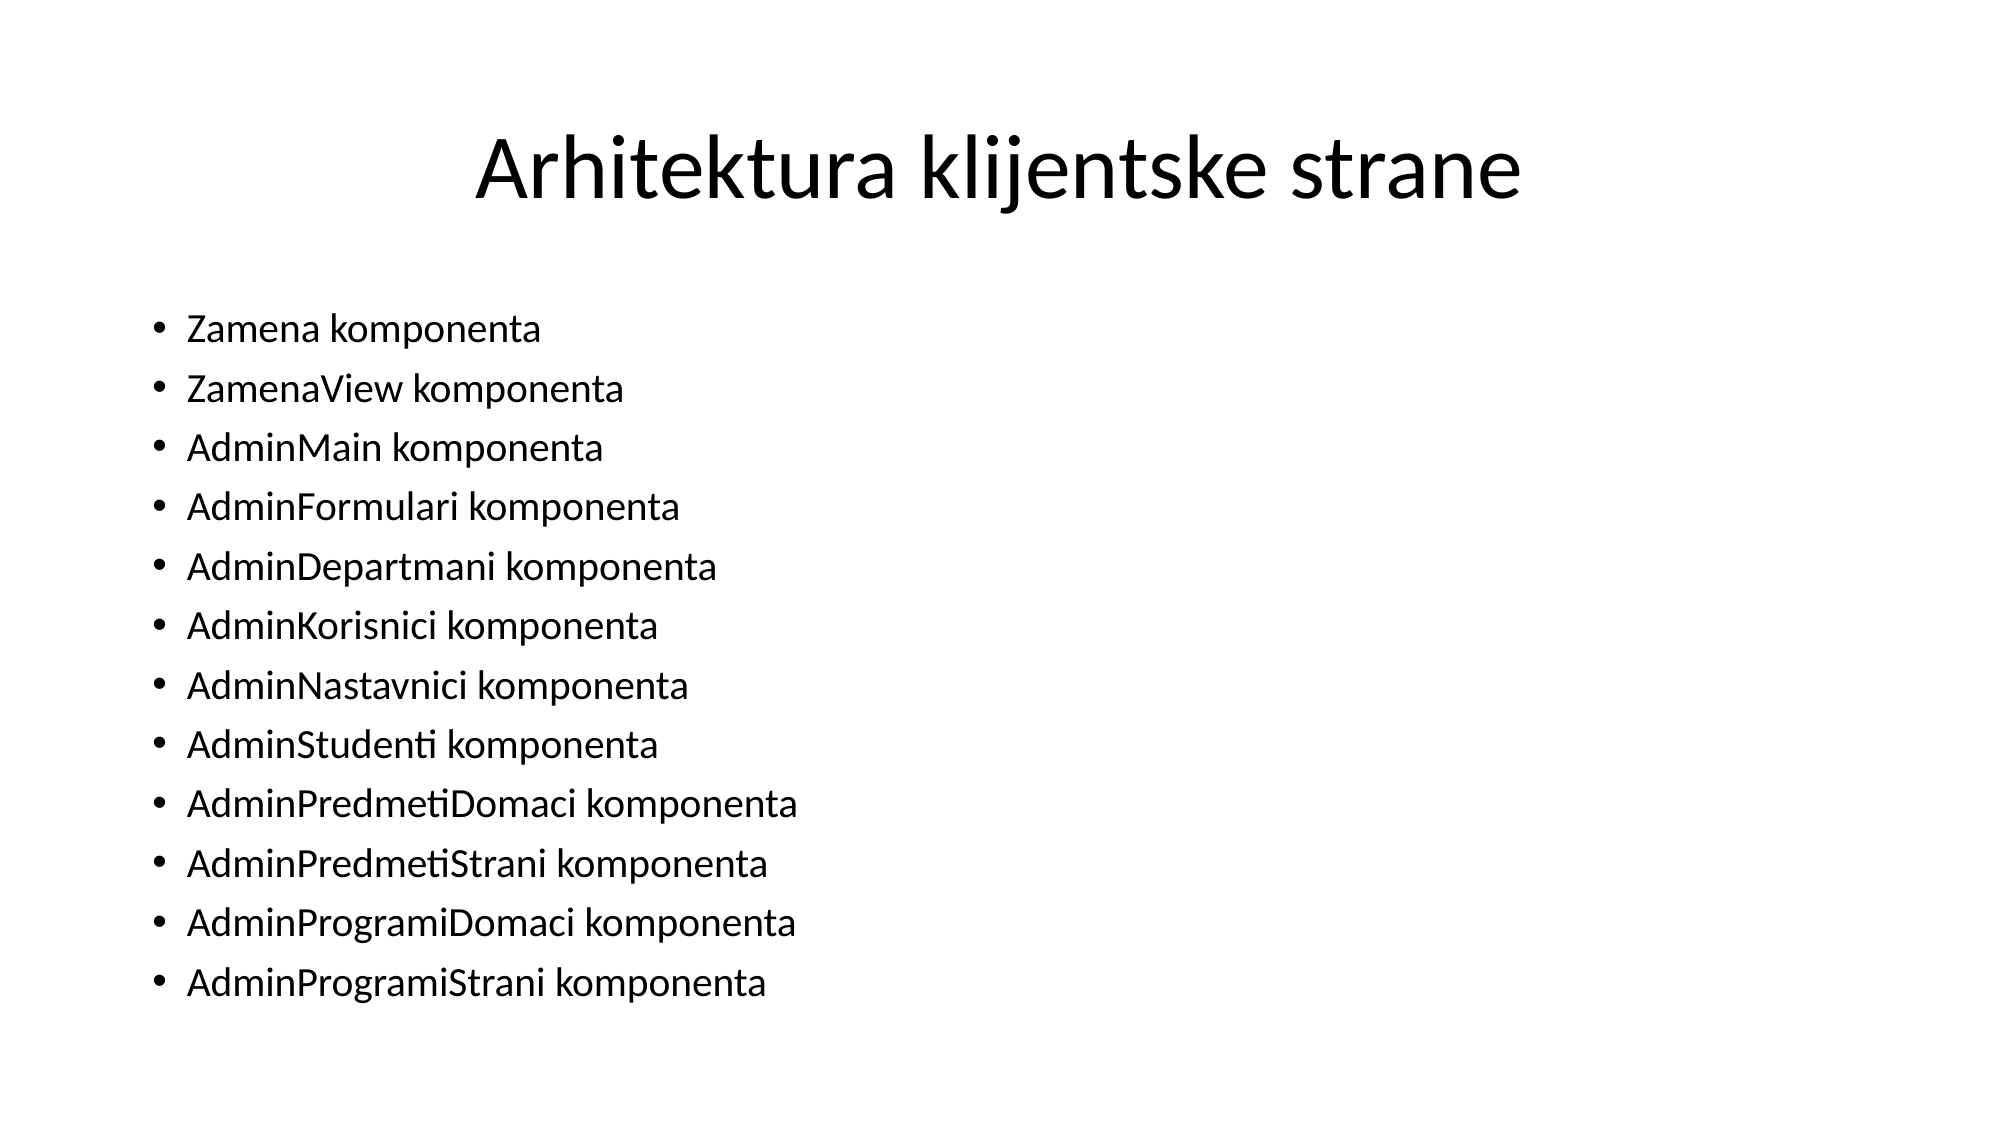

# Arhitektura klijentske strane
Zamena komponenta
ZamenaView komponenta
AdminMain komponenta
AdminFormulari komponenta
AdminDepartmani komponenta
AdminKorisnici komponenta
AdminNastavnici komponenta
AdminStudenti komponenta
AdminPredmetiDomaci komponenta
AdminPredmetiStrani komponenta
AdminProgramiDomaci komponenta
AdminProgramiStrani komponenta